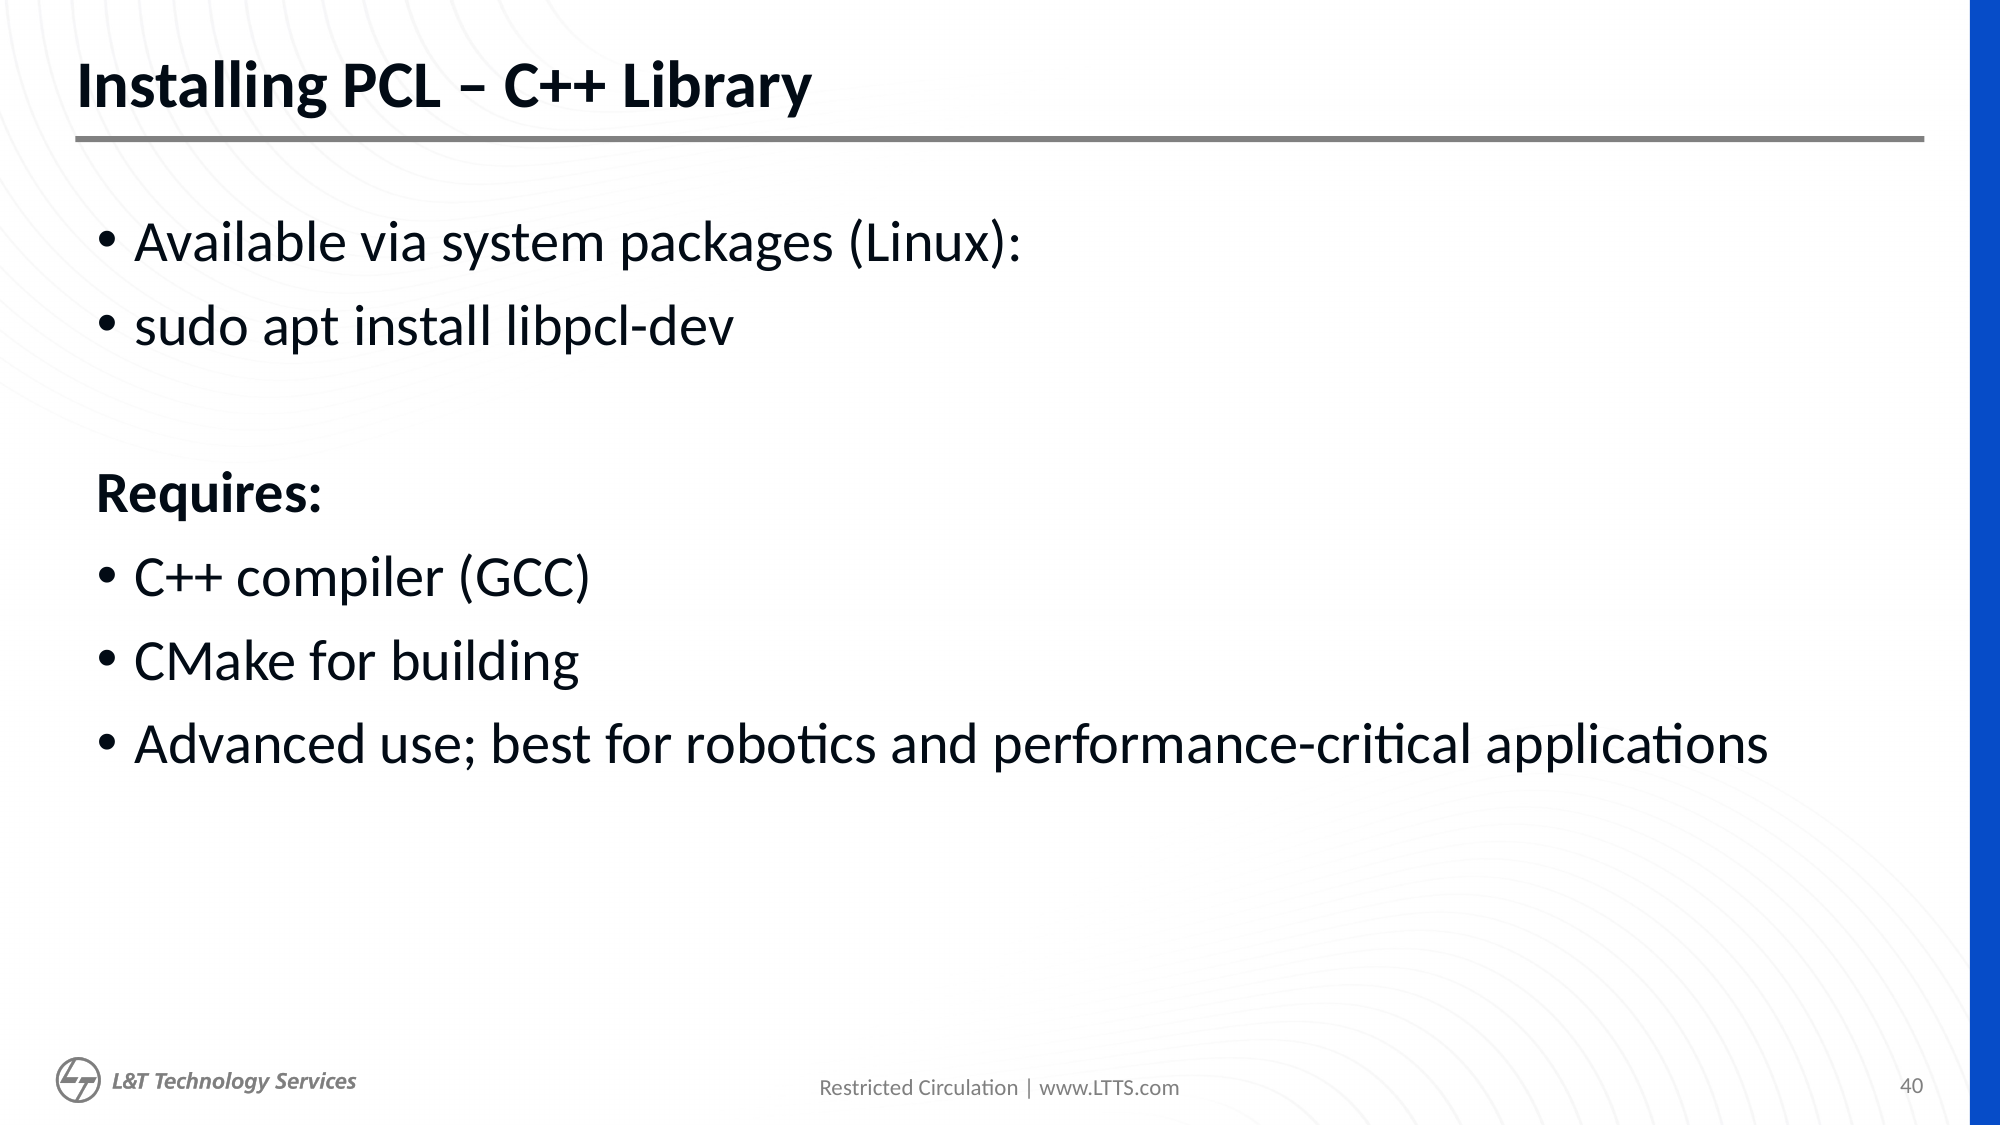

# Installing PCL – C++ Library
Available via system packages (Linux):
sudo apt install libpcl-dev

Requires:
C++ compiler (GCC)
CMake for building
Advanced use; best for robotics and performance-critical applications